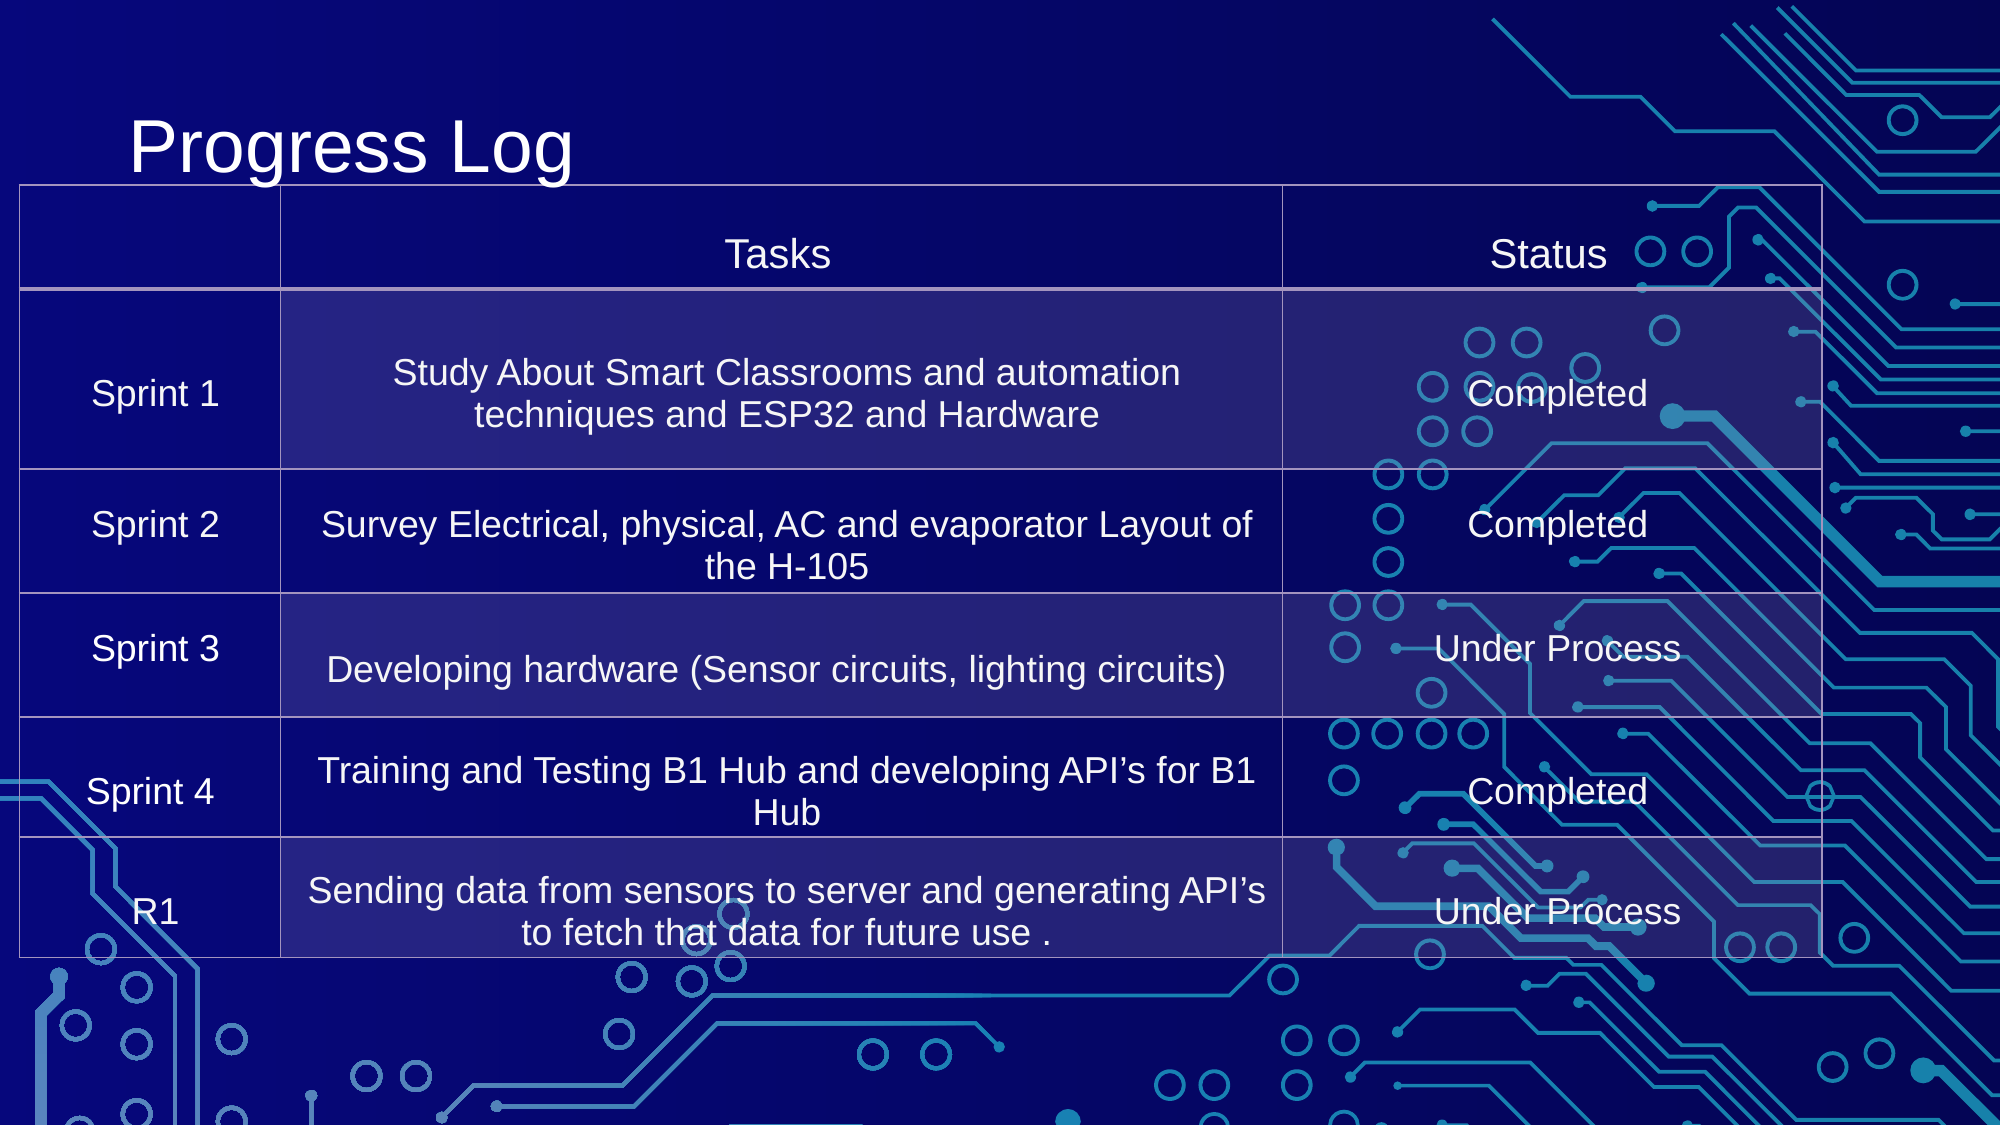

Progress Log
|  | Tasks | Status |
| --- | --- | --- |
| Sprint 1 | Study About Smart Classrooms and automation techniques and ESP32 and Hardware | Completed |
| Sprint 2 | Survey Electrical, physical, AC and evaporator Layout of the H-105 | Completed |
| Sprint 3 | Developing hardware (Sensor circuits, lighting circuits) | Under Process |
| Sprint 4 | Training and Testing B1 Hub and developing API’s for B1 Hub | Completed |
| R1 | Sending data from sensors to server and generating API’s to fetch that data for future use . | Under Process |